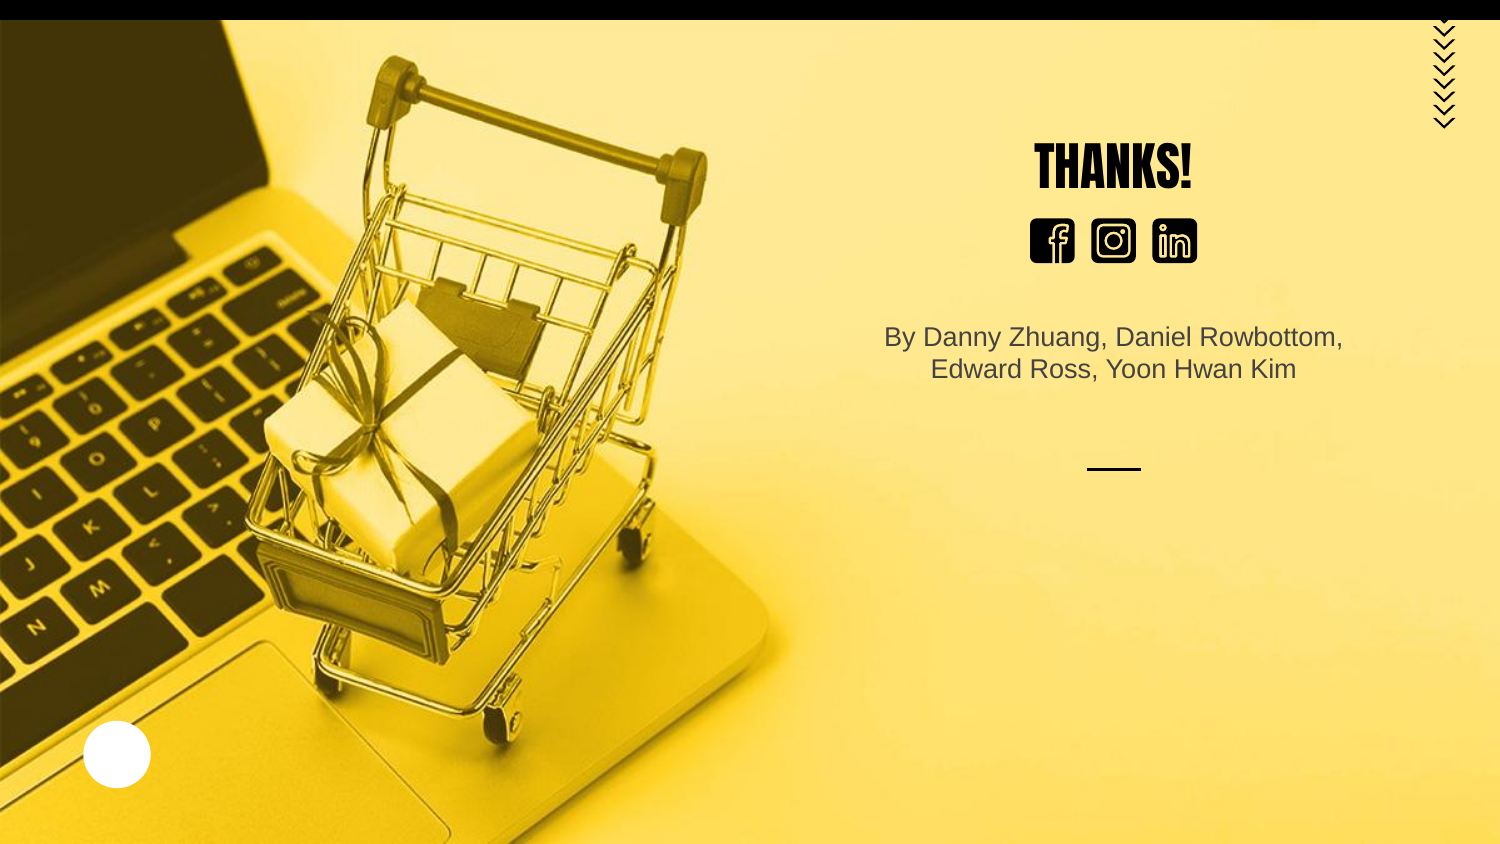

# THANKS!

By Danny Zhuang, Daniel Rowbottom, Edward Ross, Yoon Hwan Kim